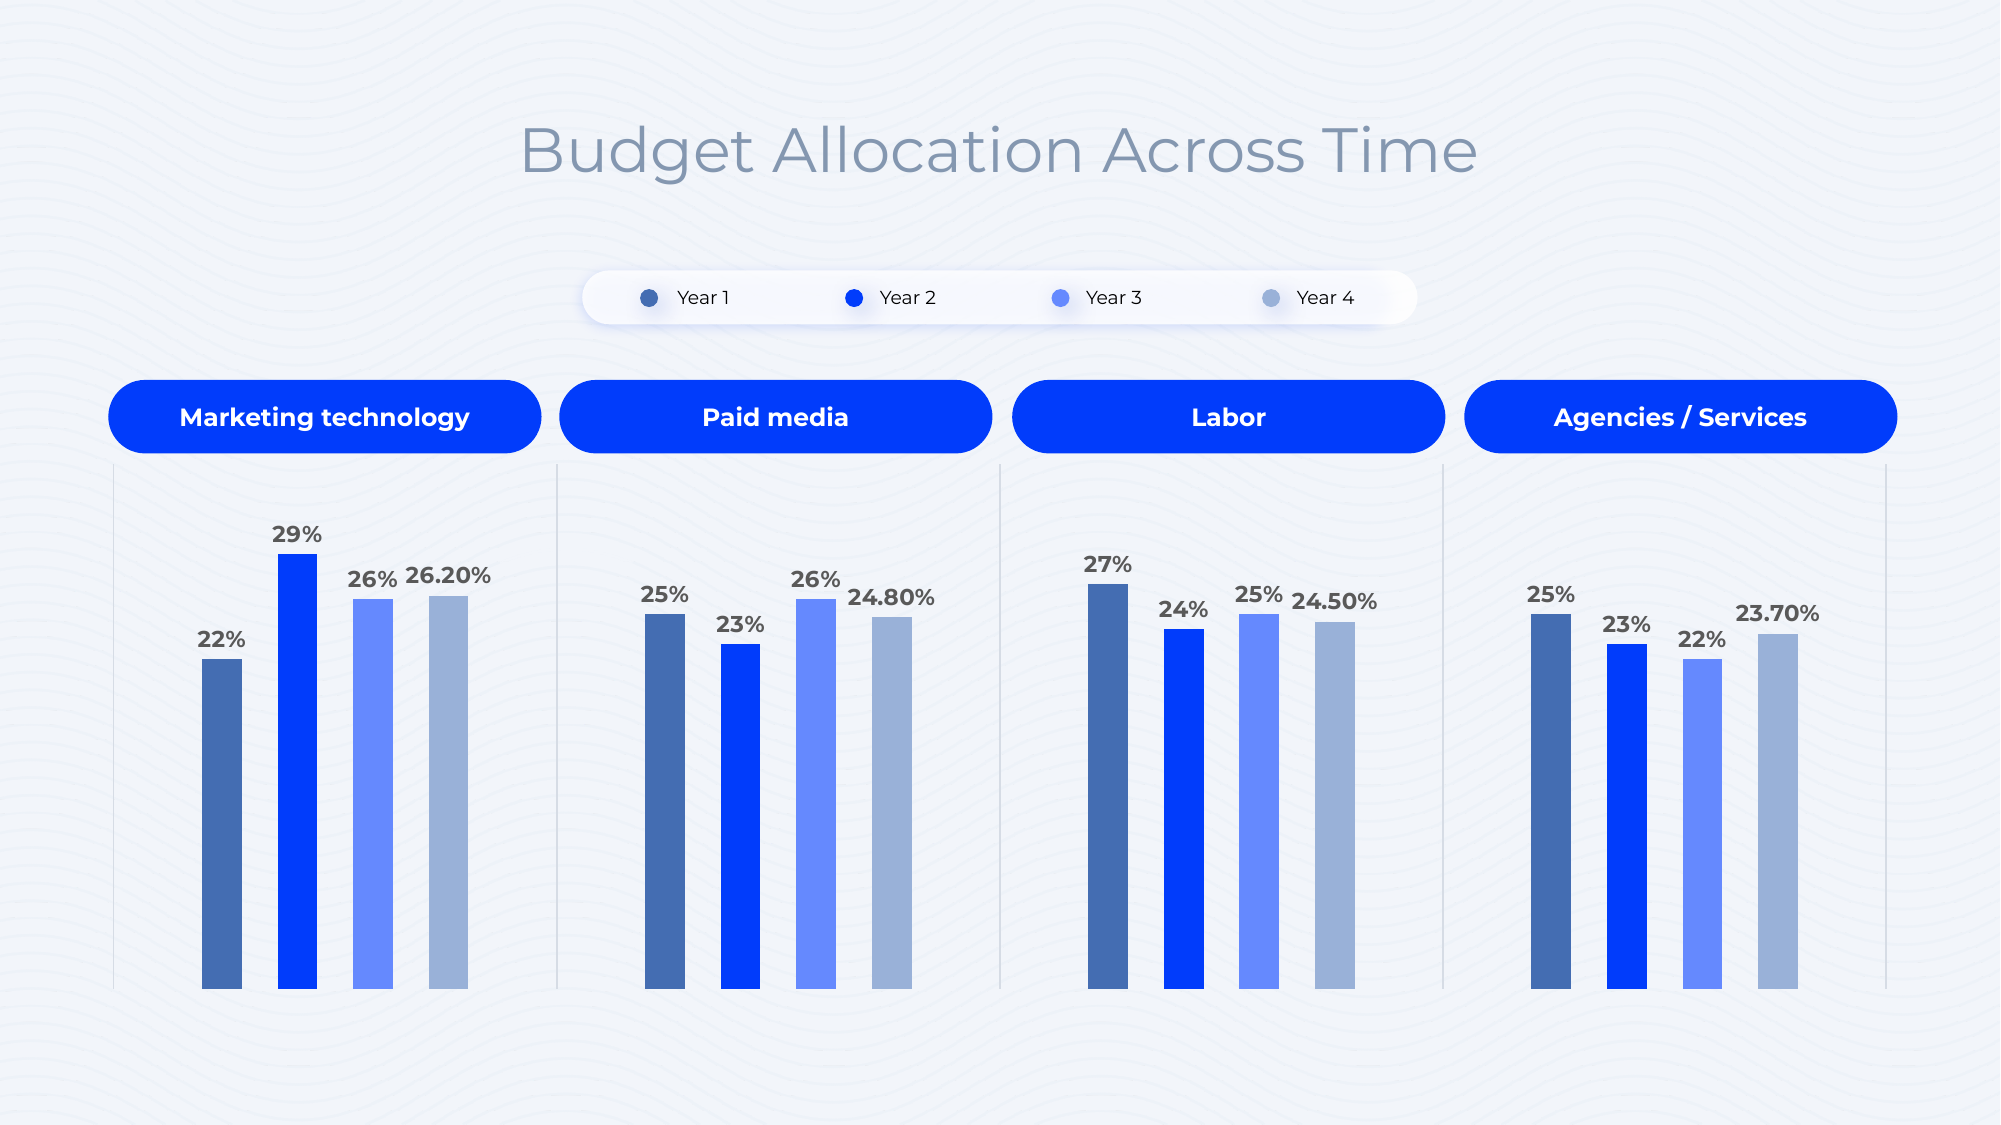

Budget Allocation Across Time

Year 1
Year 2
Year 3
Year 4

Marketing technology
Paid media
Labor
Agencies / Services

### Chart

| Category | Series 1 | Series 2 | Series 3 | Series 4 |
|---|---|---|---|---|
| Category 1 | 0.22 | 0.29 | 0.26 | 0.262 |
| Category 2 | 0.25 | 0.23 | 0.26 | 0.248 |
| Category 3 | 0.27 | 0.24 | 0.25 | 0.245 |
| Category 4 | 0.25 | 0.23 | 0.22 | 0.237 |